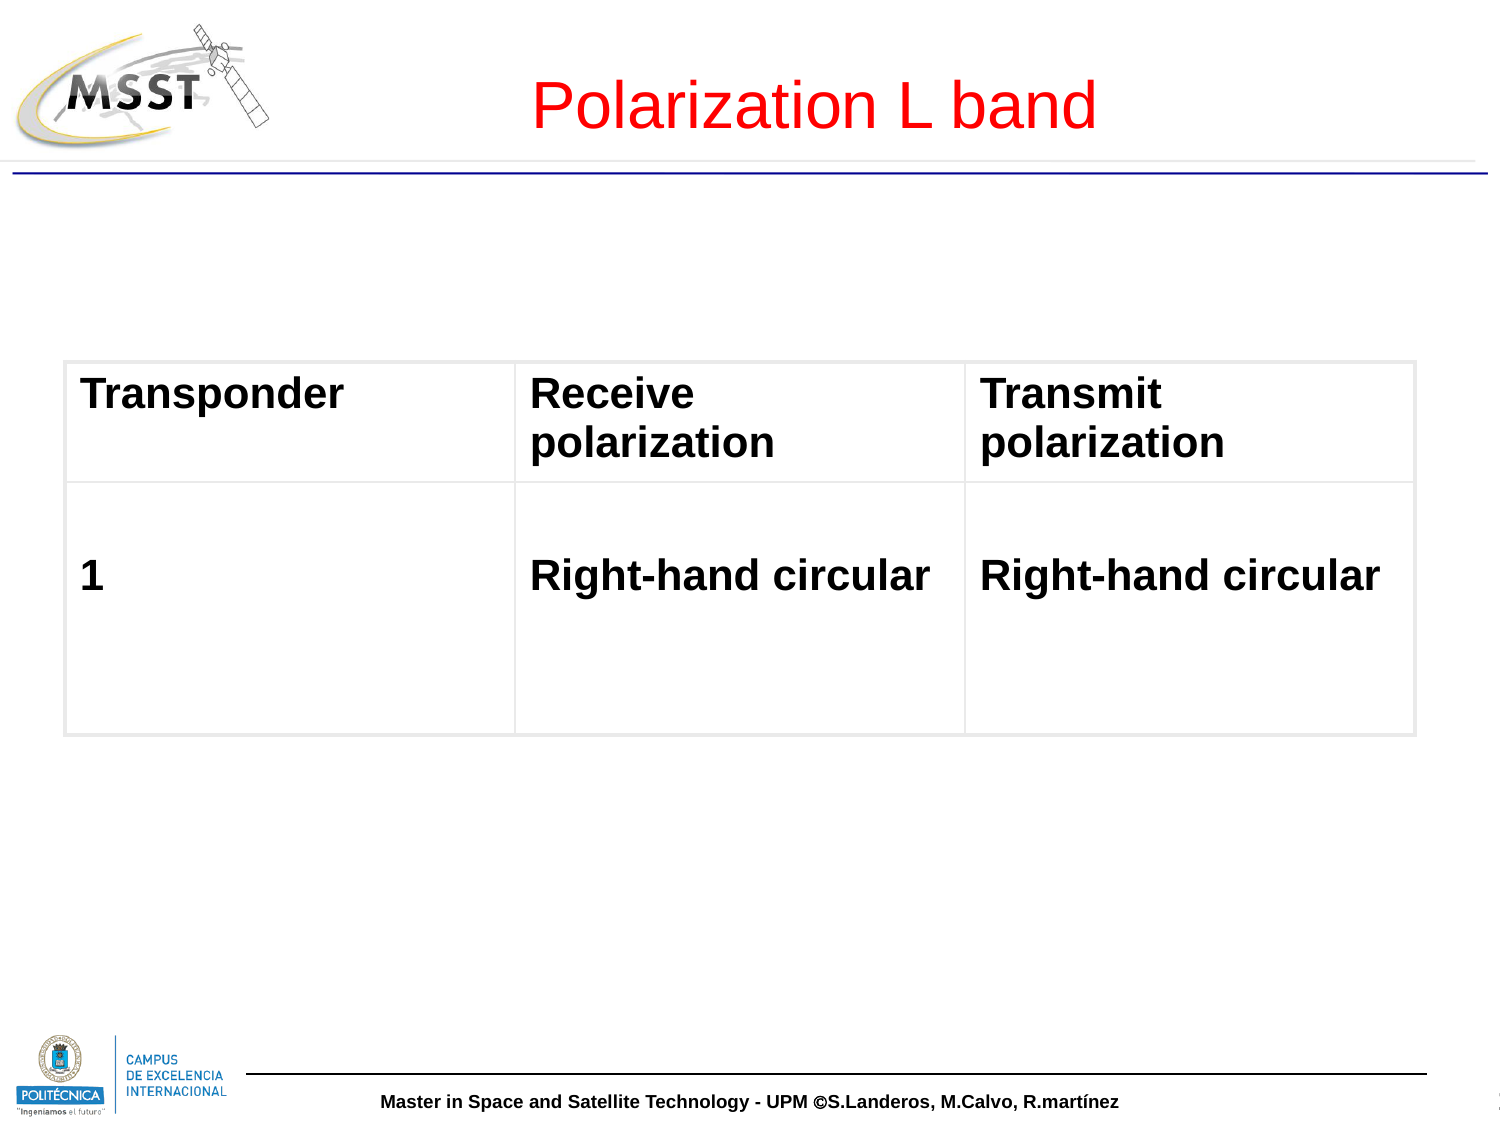

# Polarization L band
| Transponder | Receive polarization | Transmit polarization |
| --- | --- | --- |
| 1 | Right-hand circular | Right-hand circular |